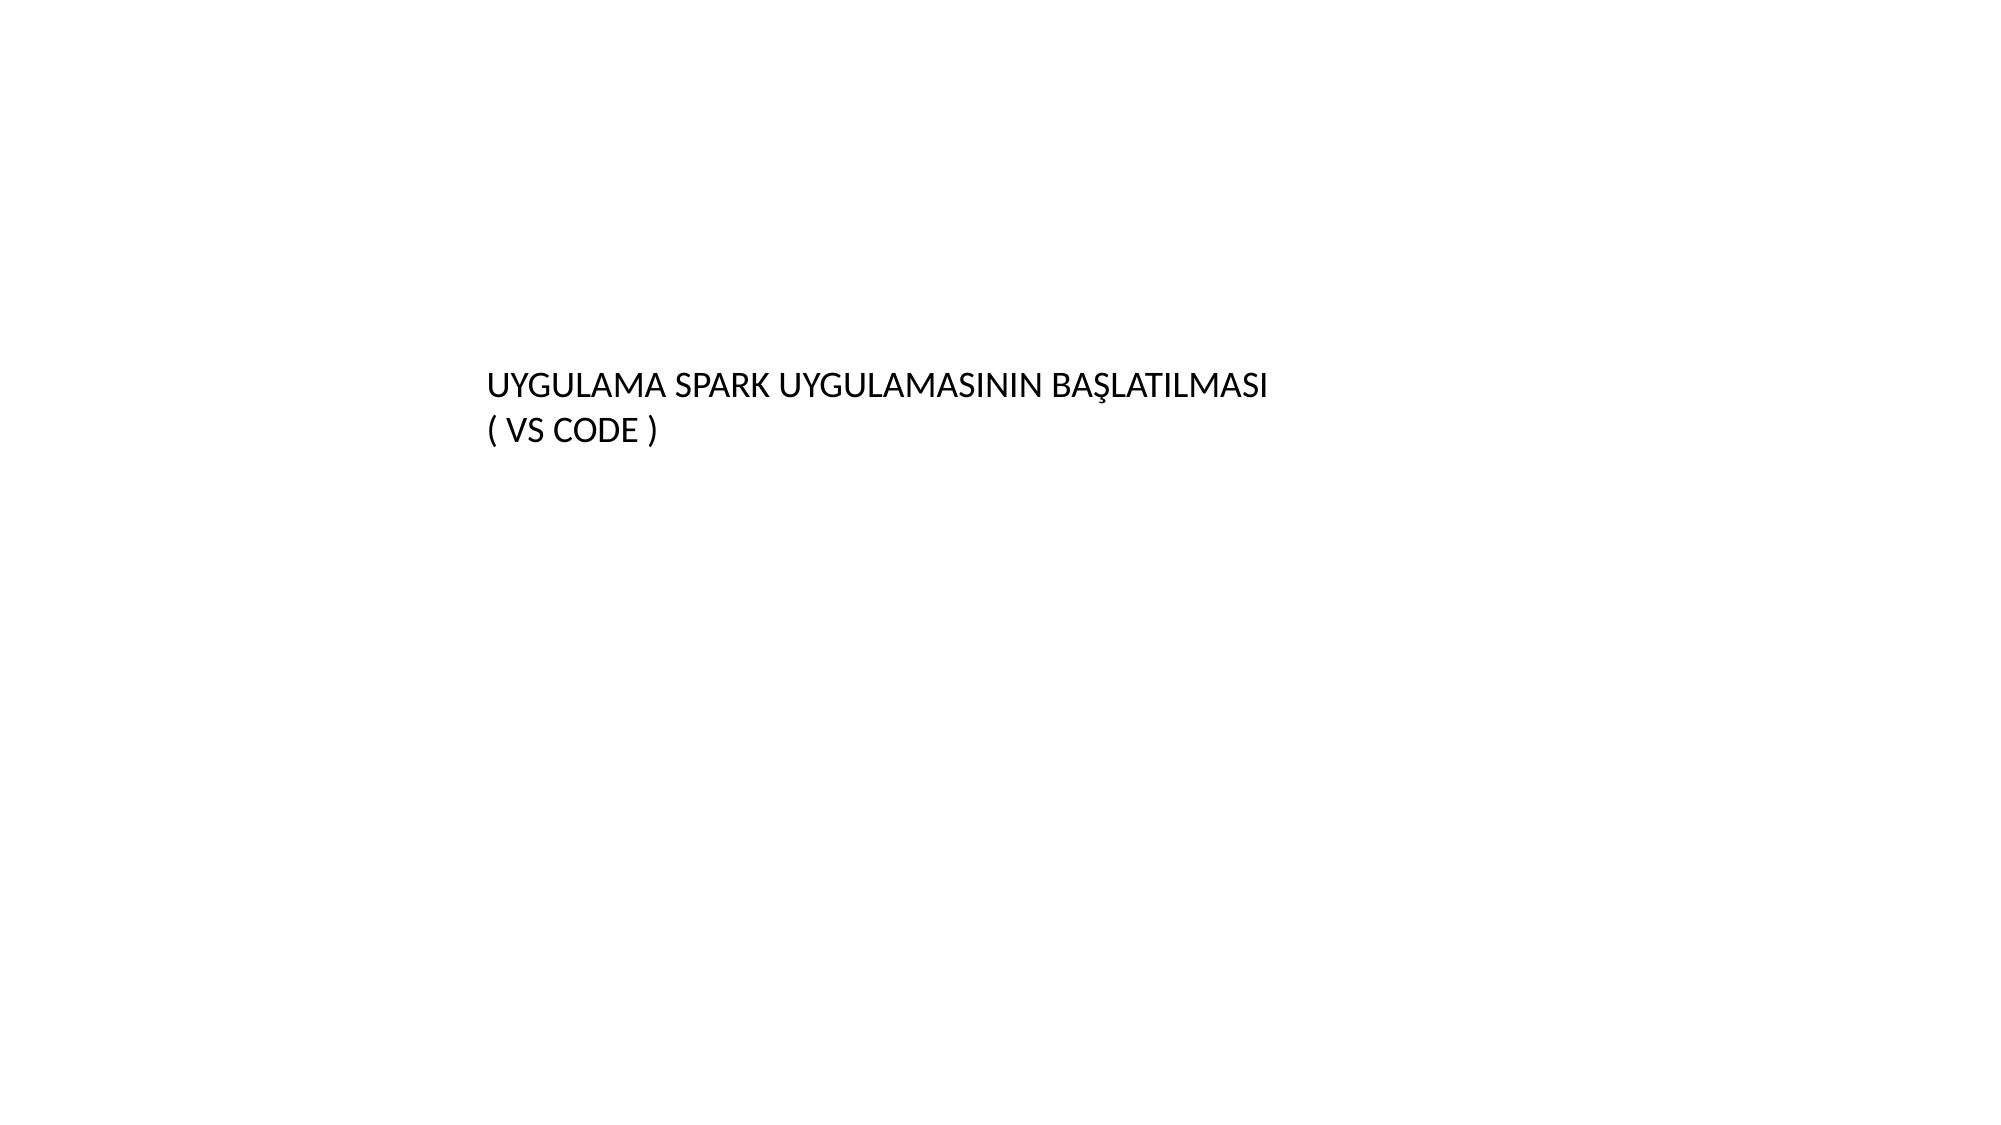

UYGULAMA SPARK UYGULAMASININ BAŞLATILMASI
( VS CODE )